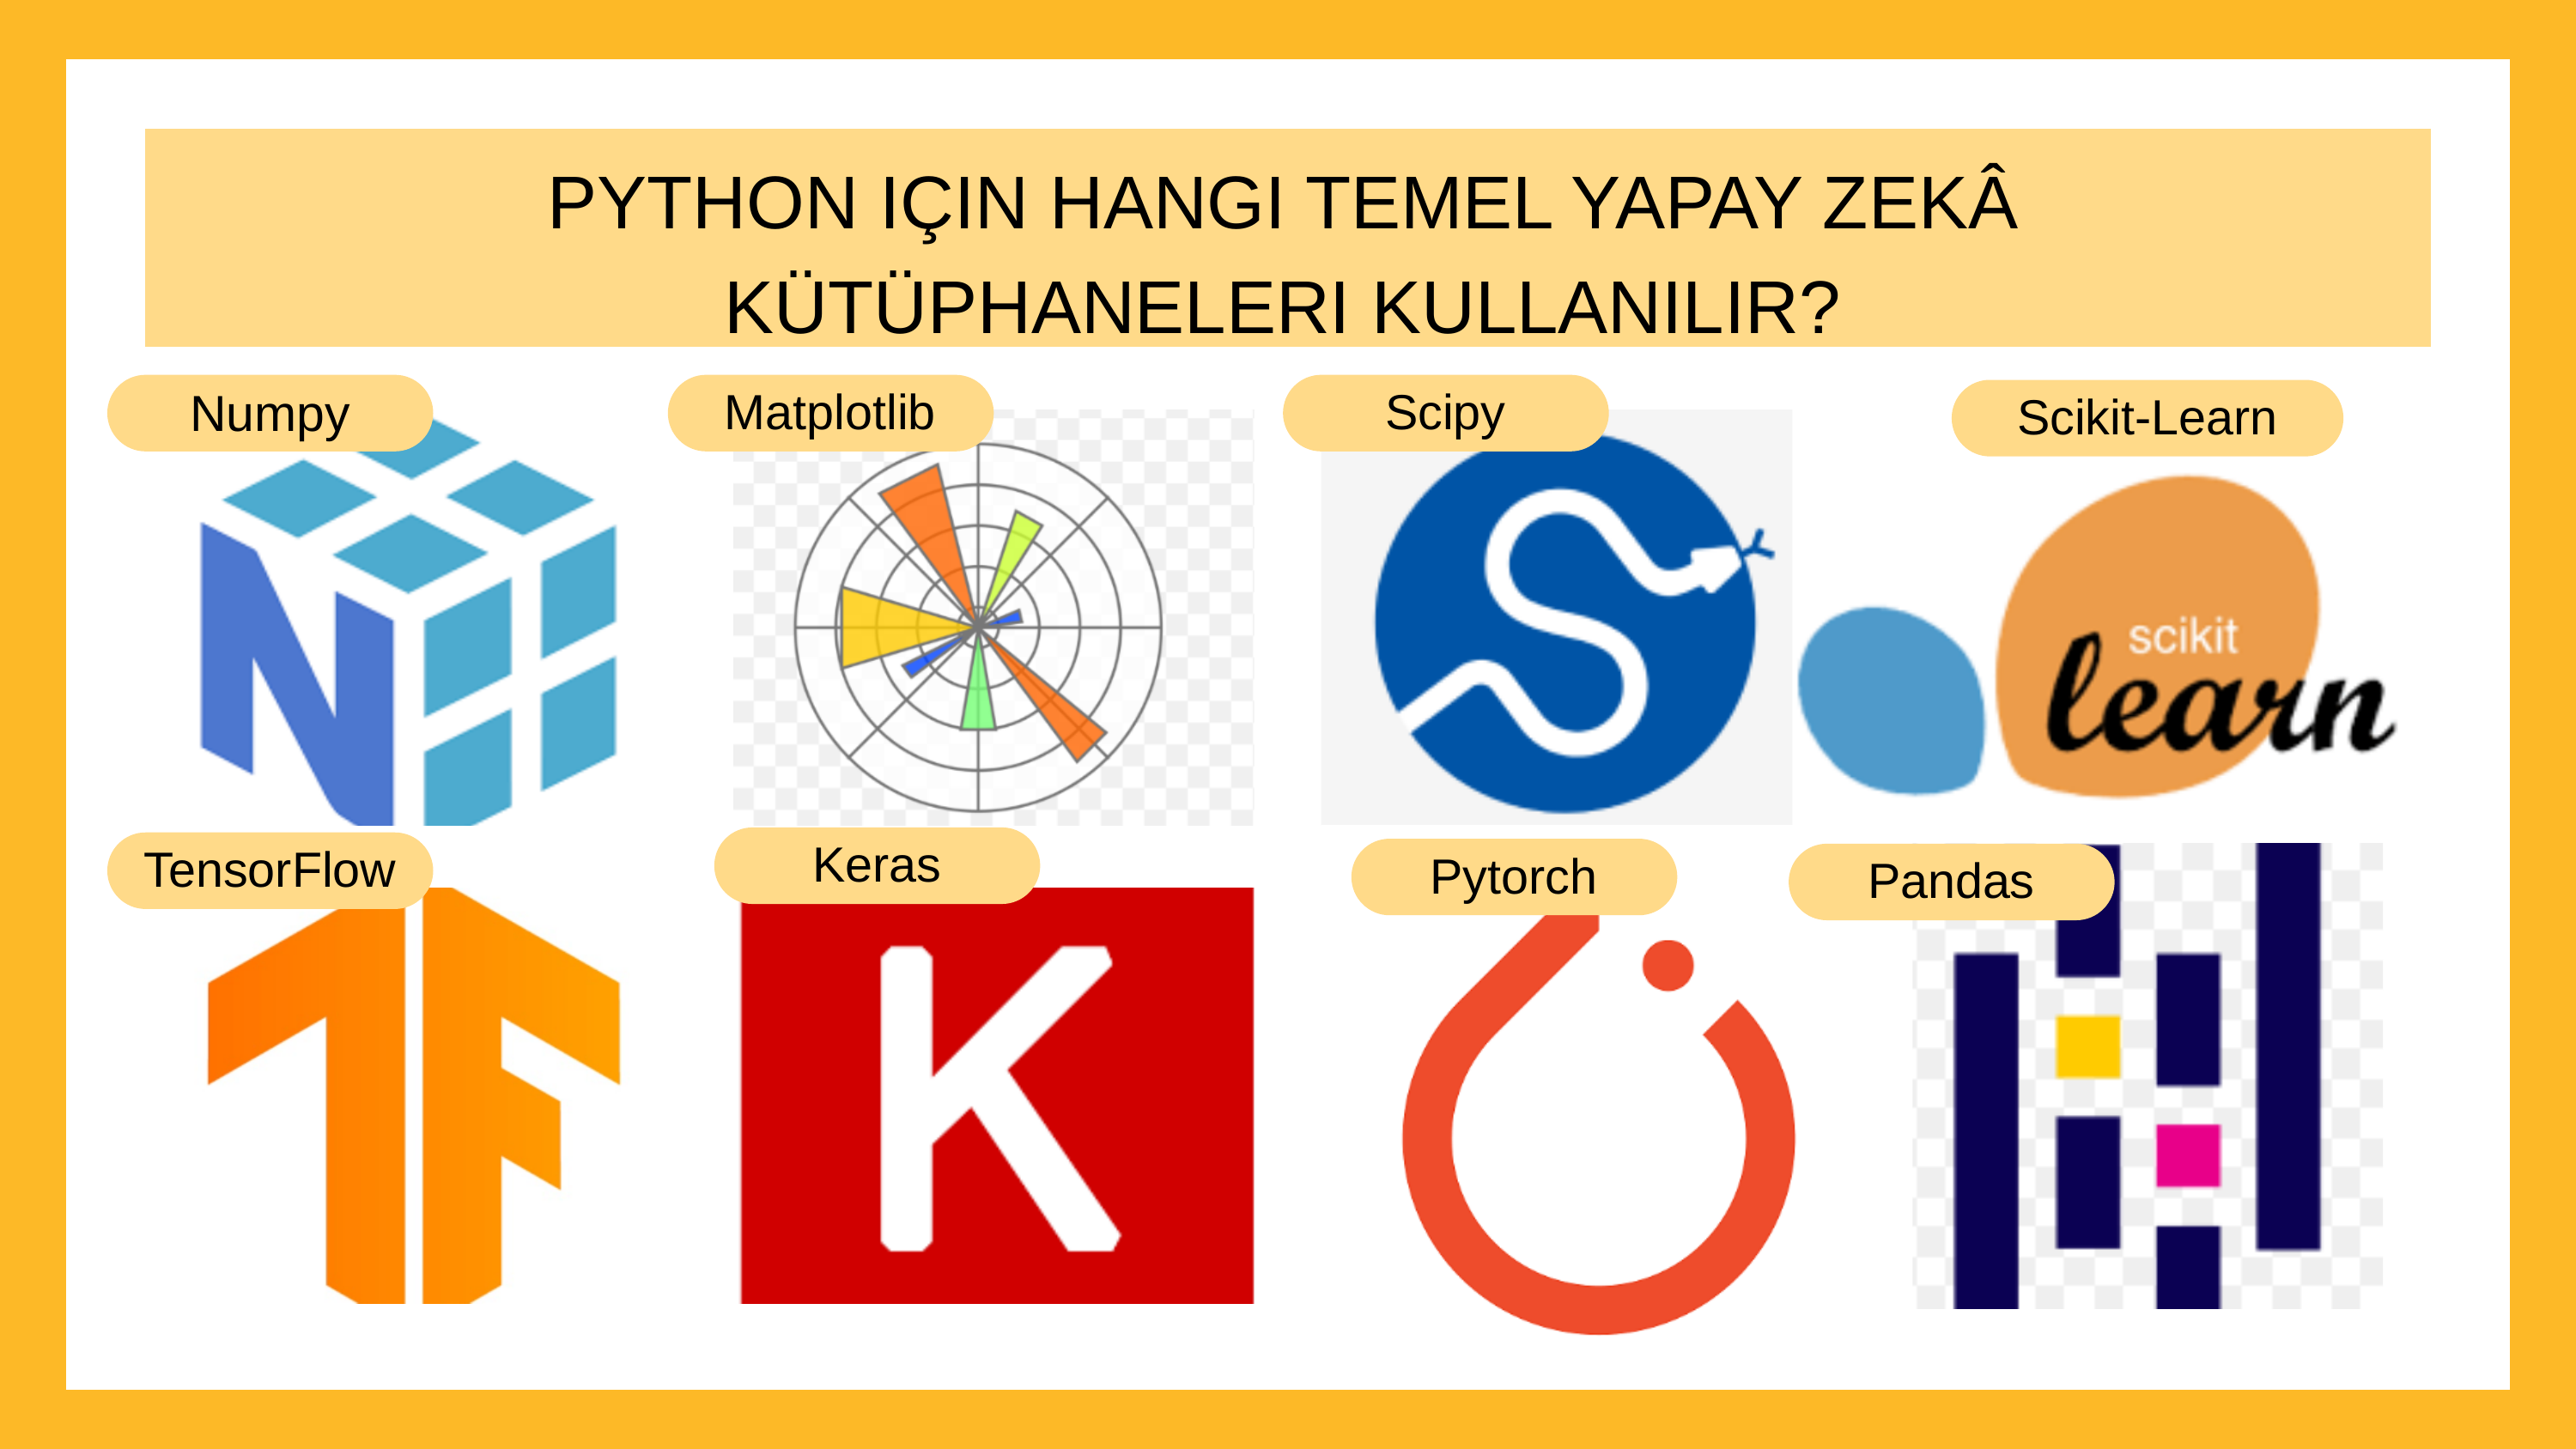

PYTHON IÇIN HANGI TEMEL YAPAY ZEKÂ KÜTÜPHANELERI KULLANILIR?
Numpy
Matplotlib
Scipy

Scikit-Learn

Keras

TensorFlow

Pytorch

Pandas